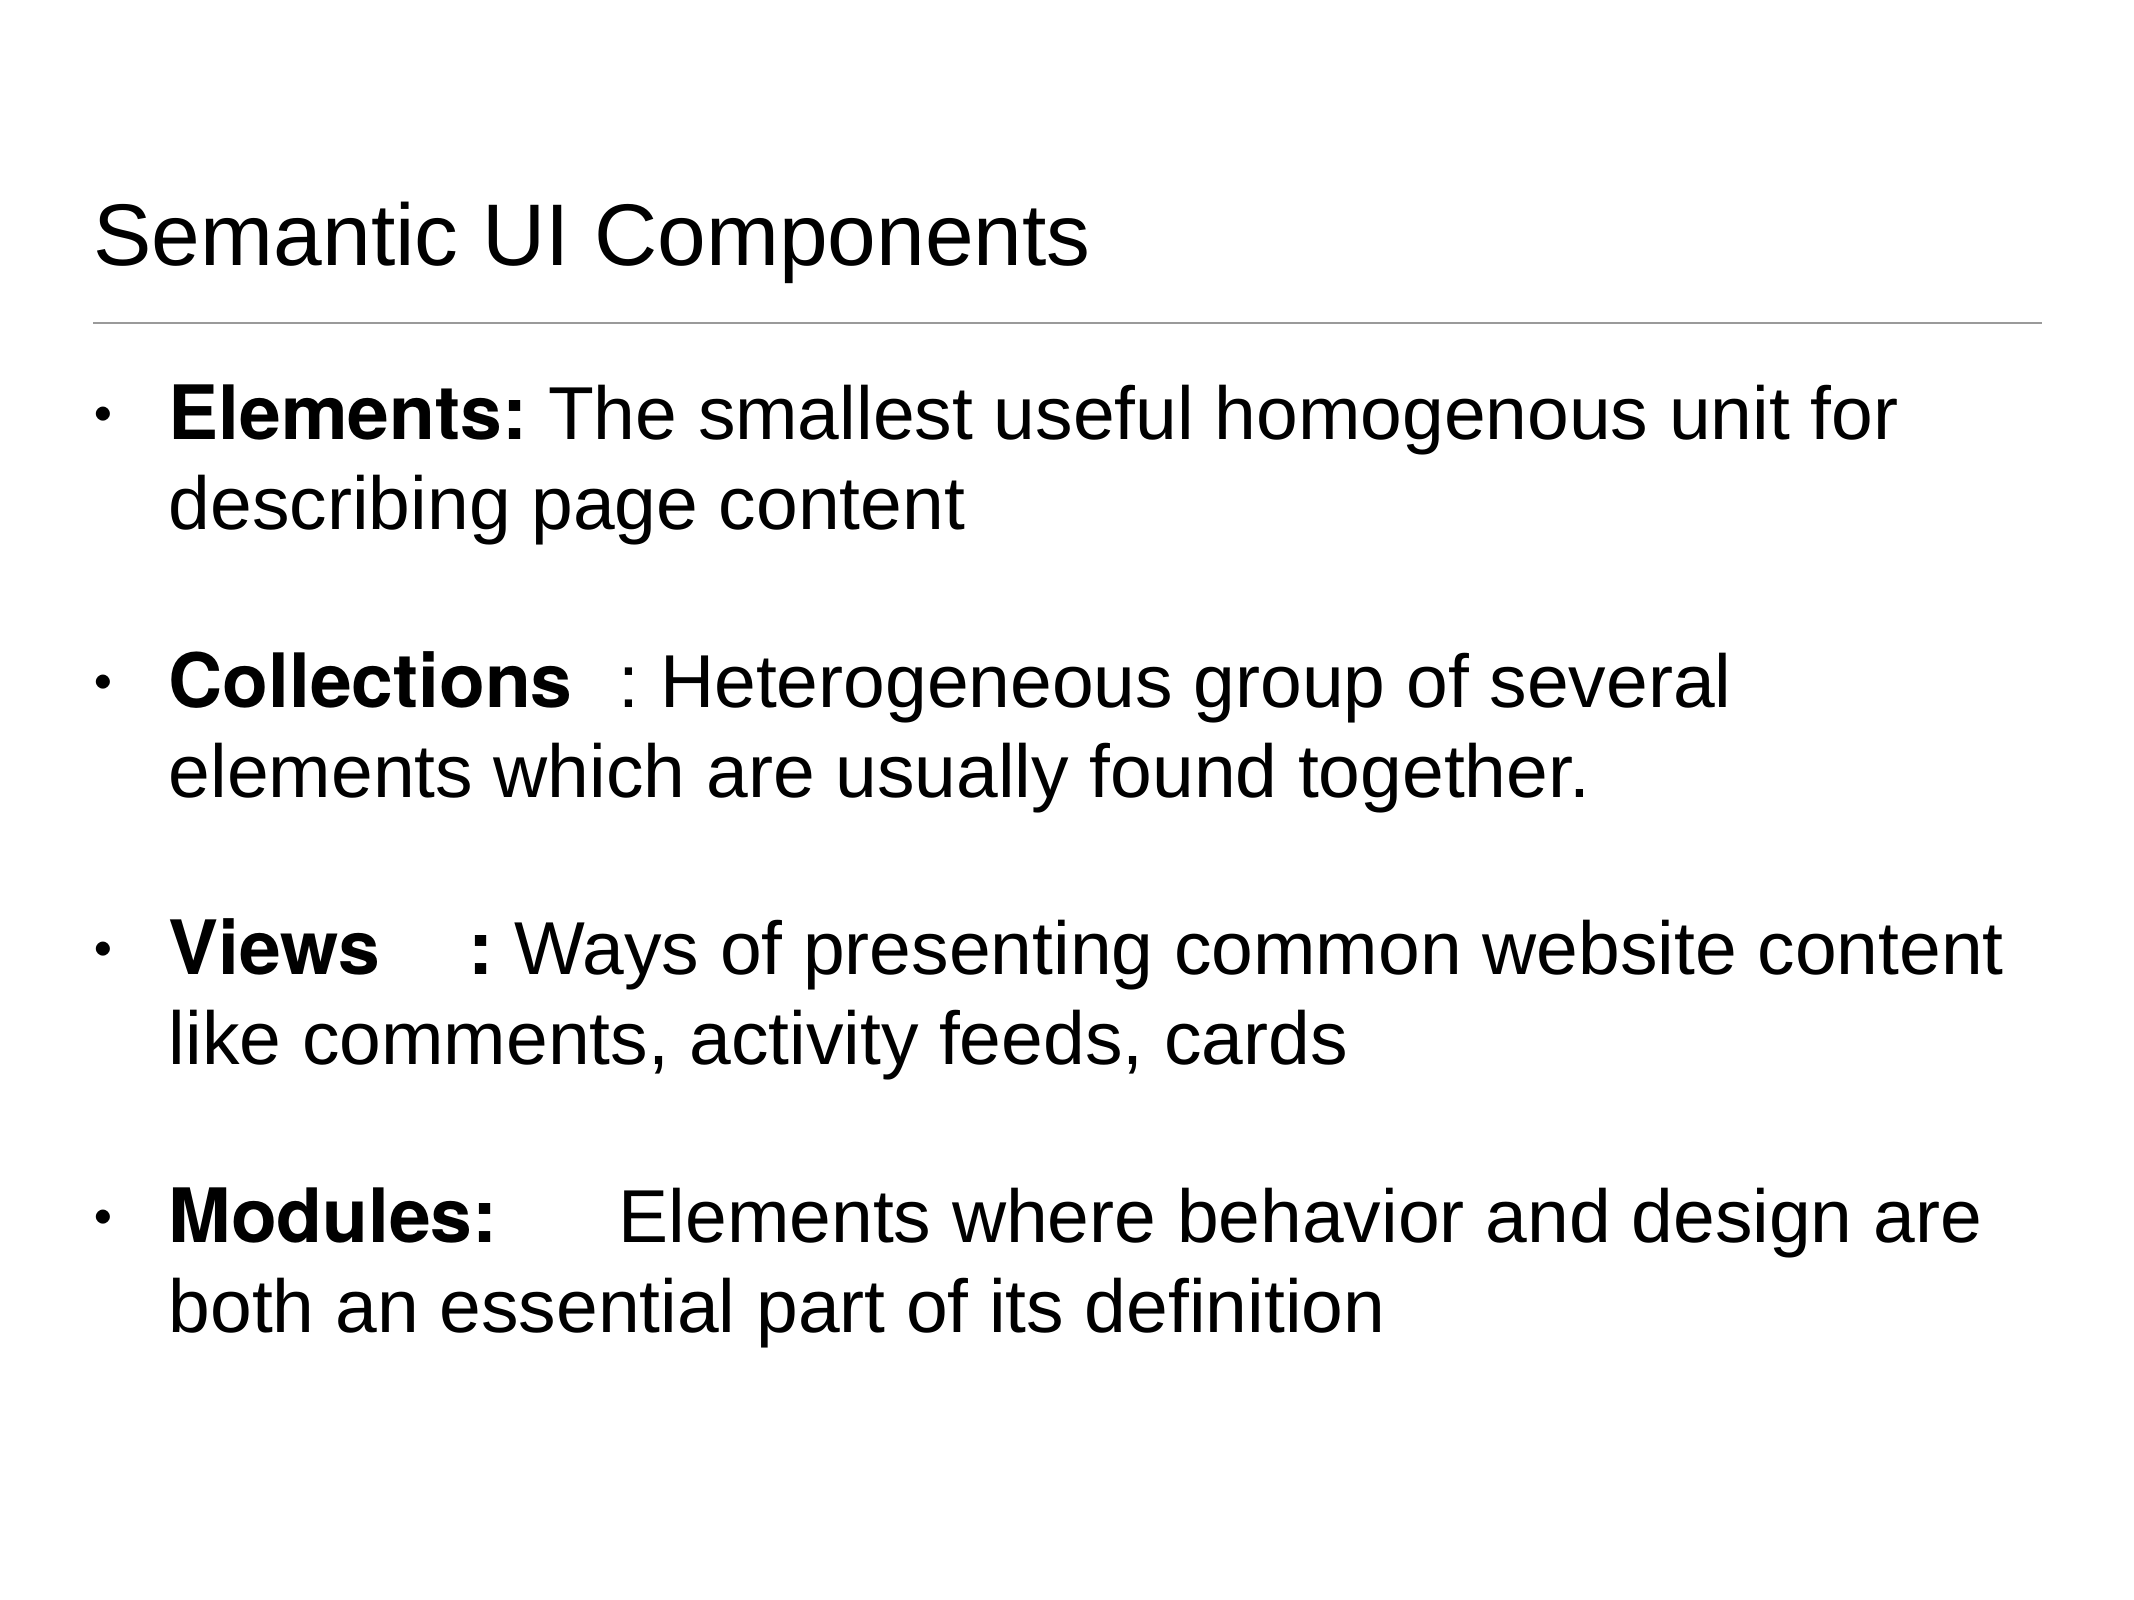

# Semantic UI Components
Elements: The smallest useful homogenous unit for describing page content
Collections	: Heterogeneous group of several elements which are usually found together.
Views	: Ways of presenting common website content like comments, activity feeds, cards
Modules: 	Elements where behavior and design are both an essential part of its definition